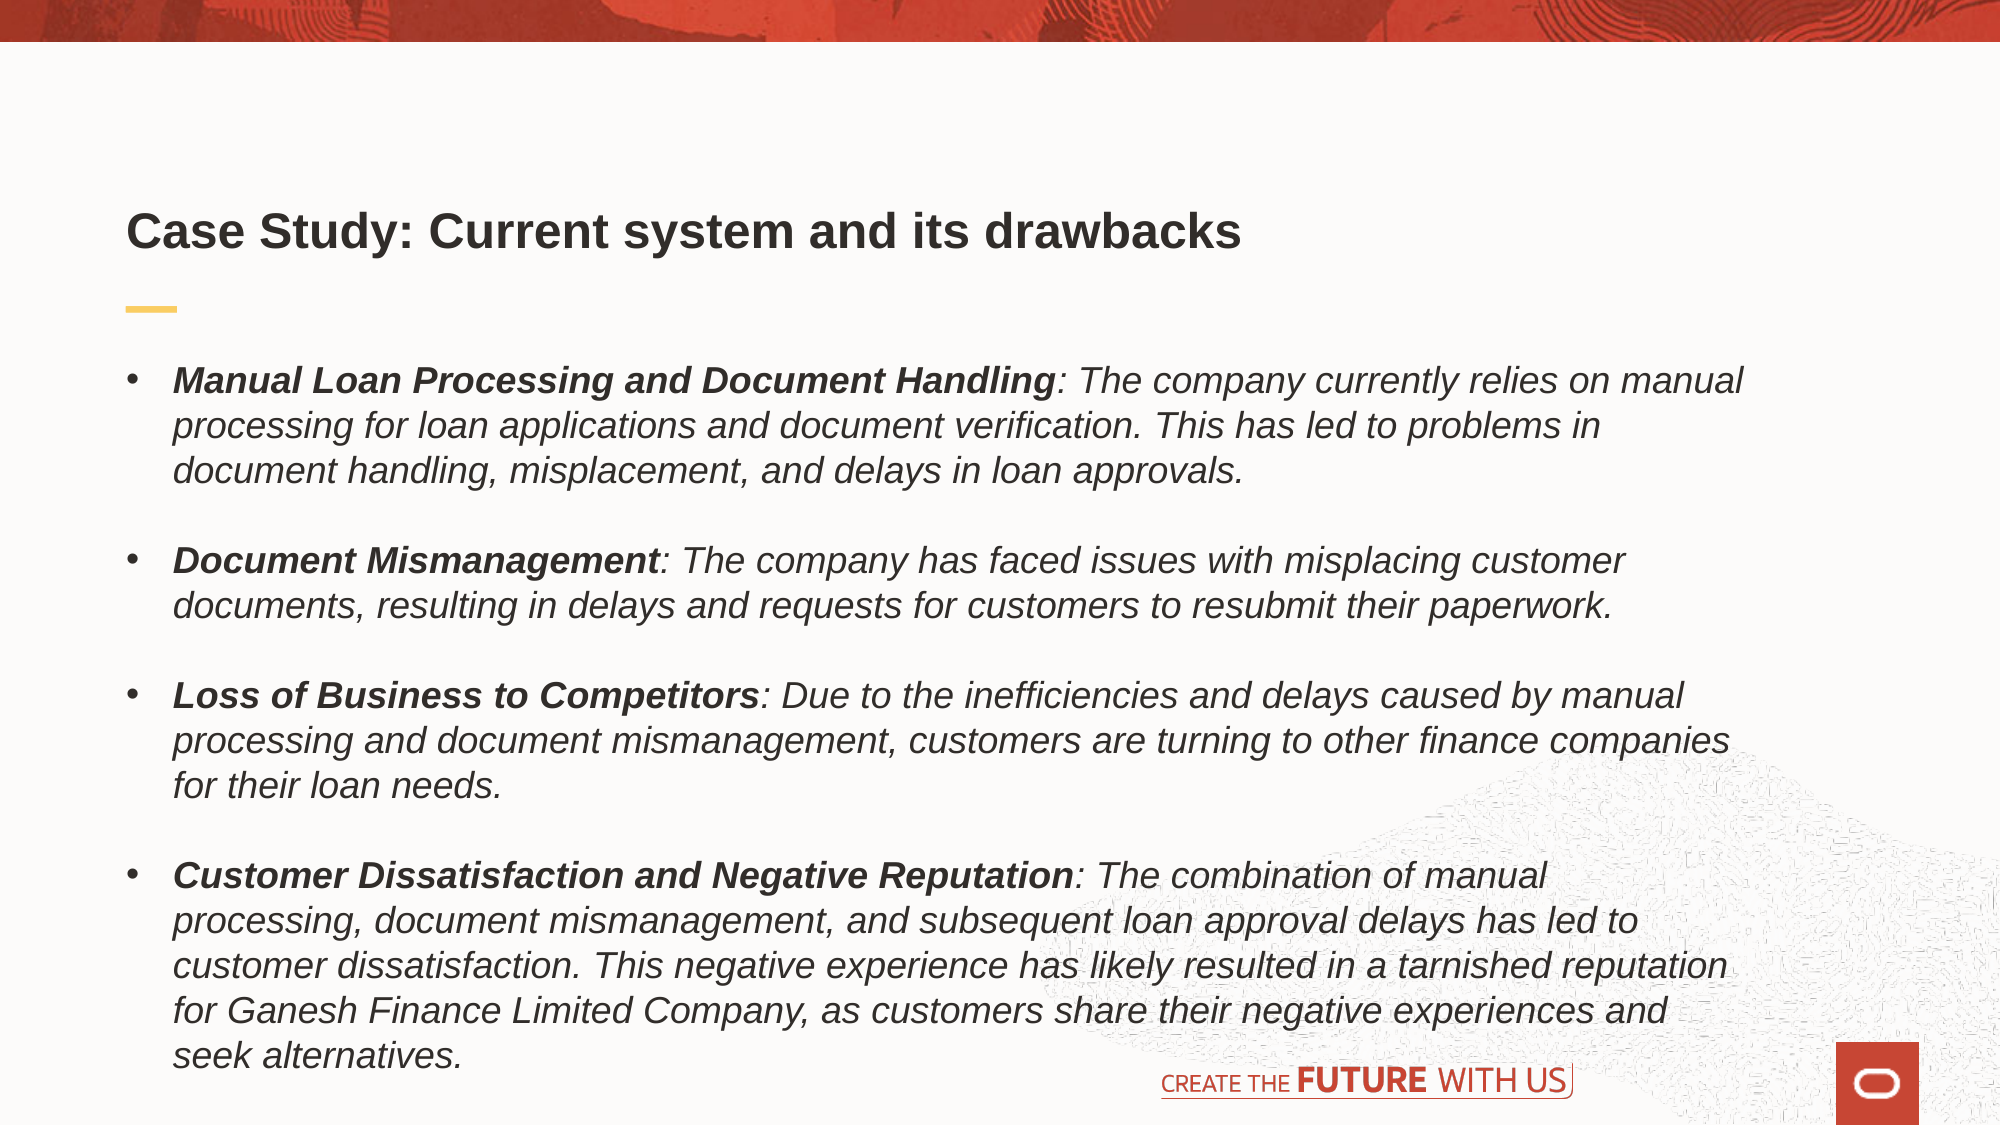

# Case Study: Current system and its drawbacks
Manual Loan Processing and Document Handling: The company currently relies on manual processing for loan applications and document verification. This has led to problems in document handling, misplacement, and delays in loan approvals.

Document Mismanagement: The company has faced issues with misplacing customer documents, resulting in delays and requests for customers to resubmit their paperwork.

Loss of Business to Competitors: Due to the inefficiencies and delays caused by manual processing and document mismanagement, customers are turning to other finance companies for their loan needs.

Customer Dissatisfaction and Negative Reputation: The combination of manual processing, document mismanagement, and subsequent loan approval delays has led to customer dissatisfaction. This negative experience has likely resulted in a tarnished reputation for Ganesh Finance Limited Company, as customers share their negative experiences and seek alternatives.